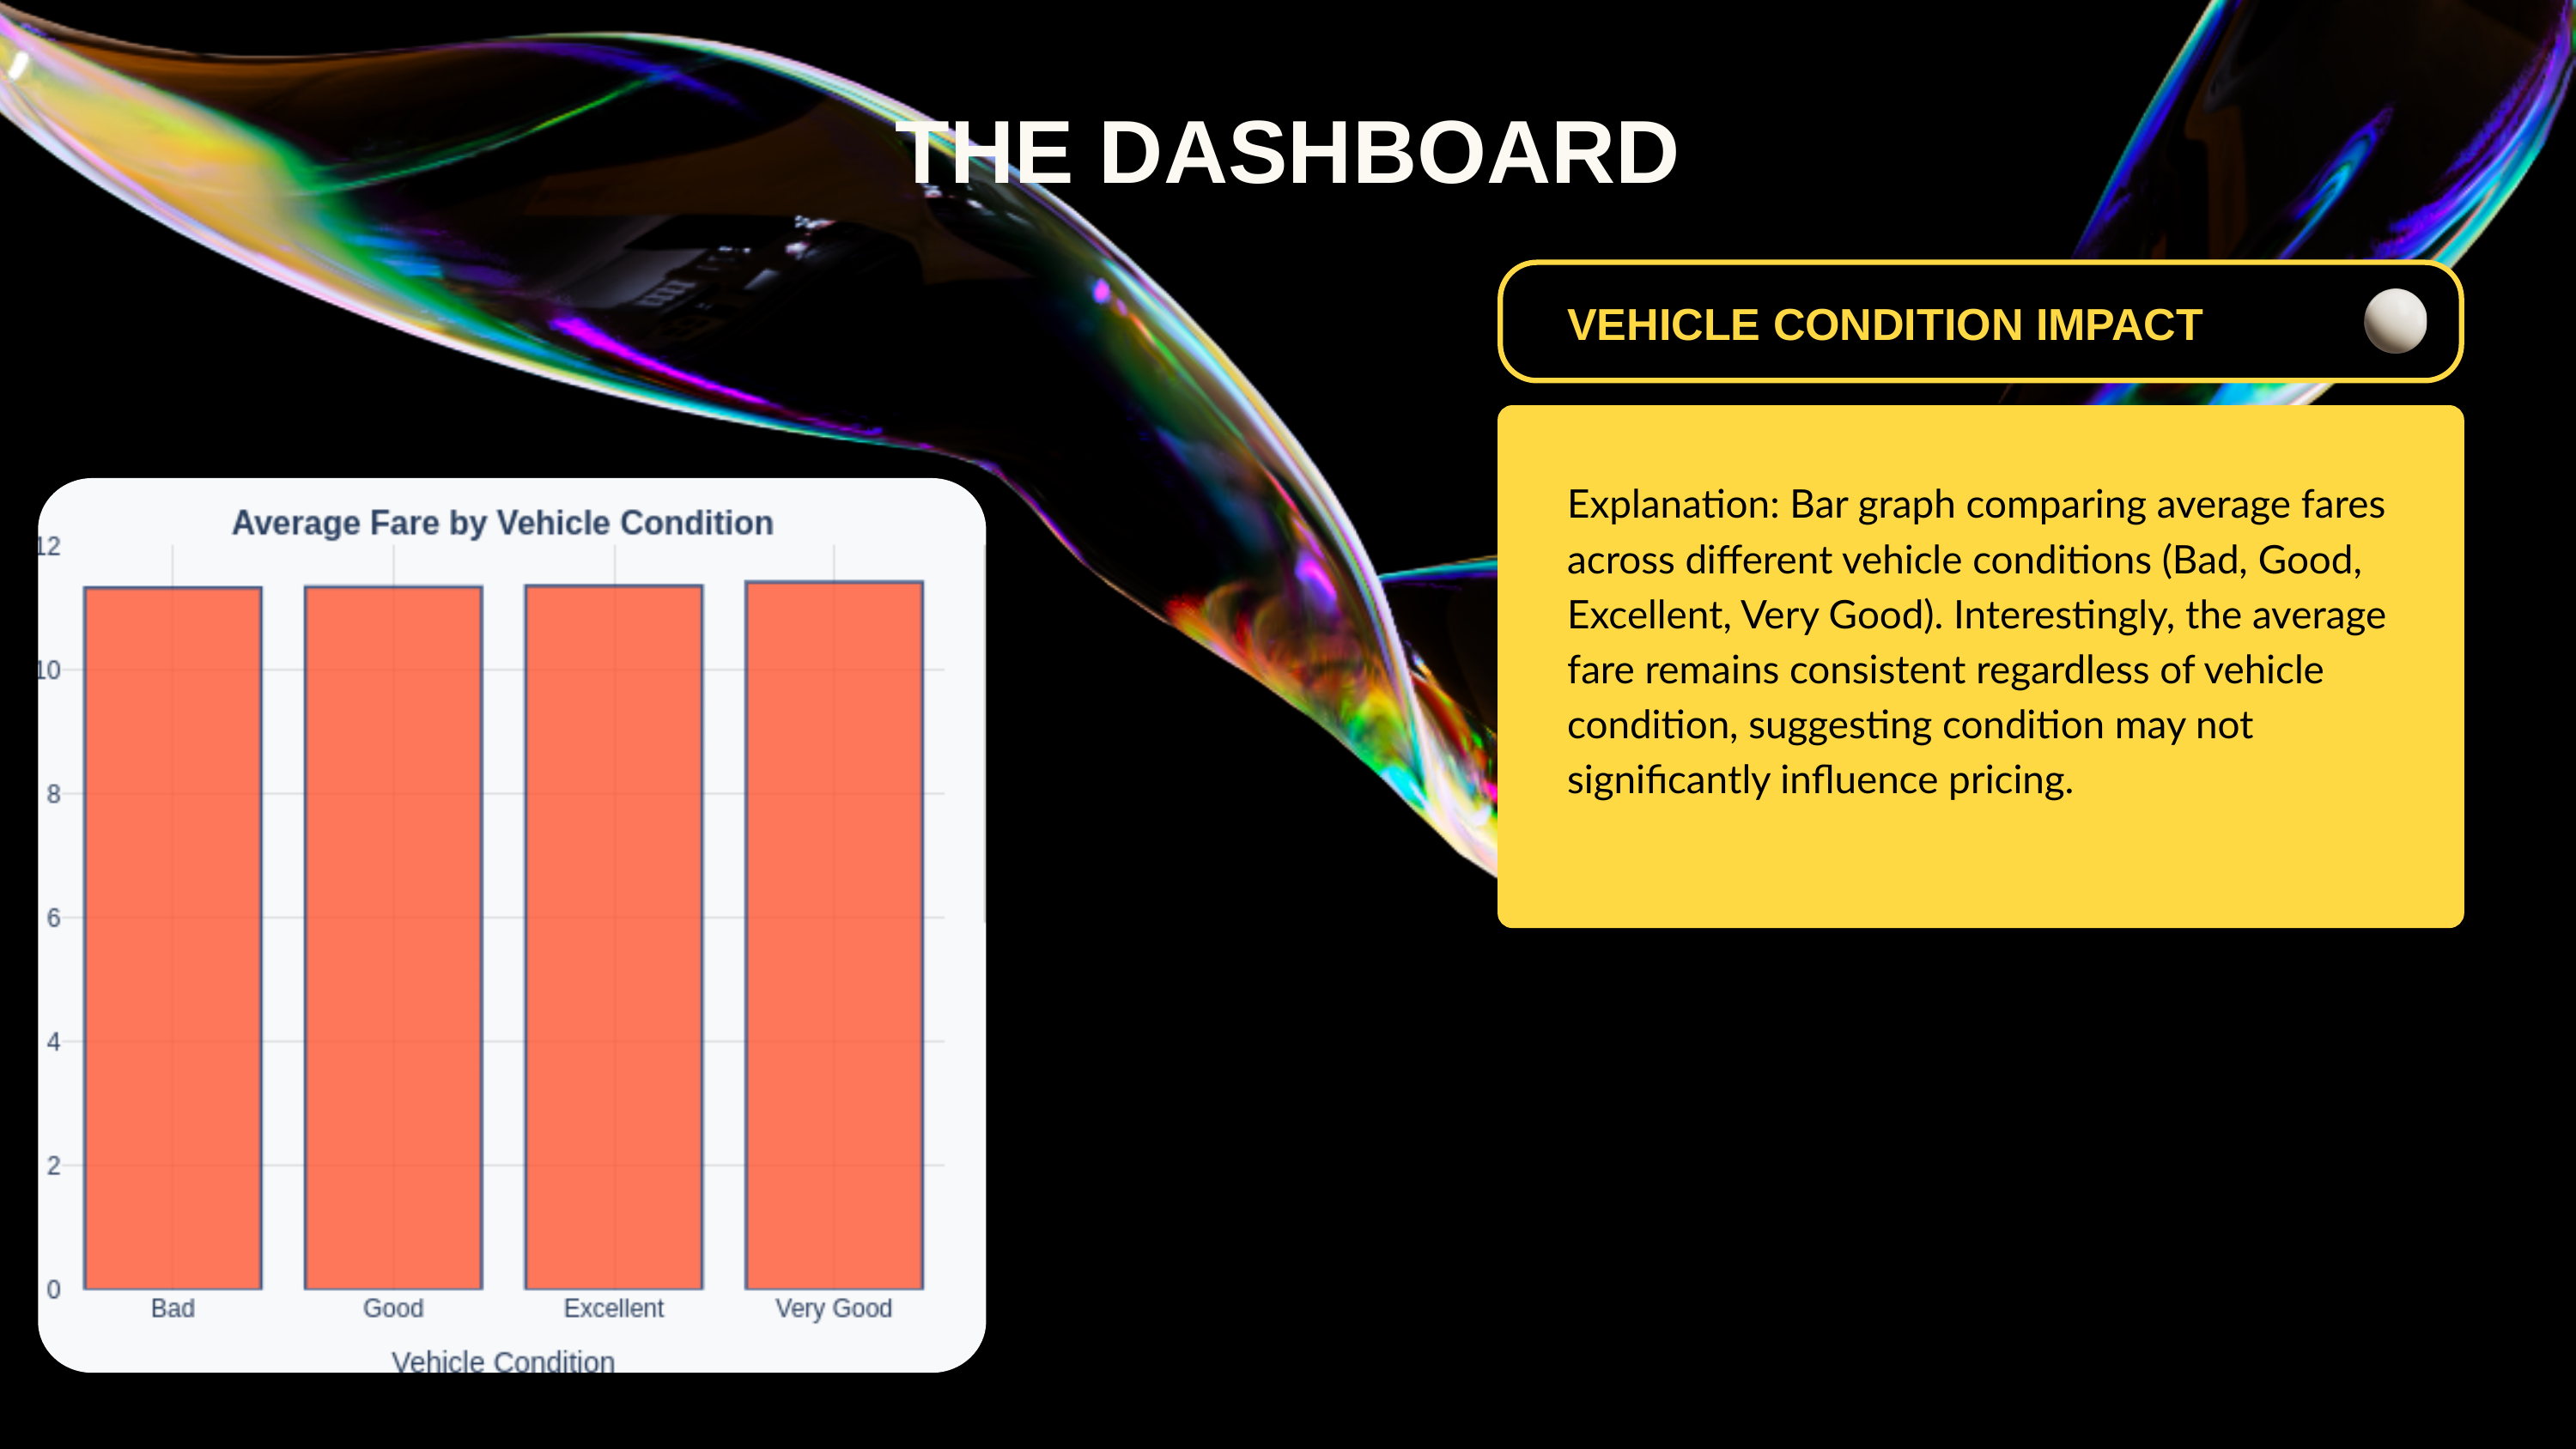

THE DASHBOARD

VEHICLE CONDITION IMPACT

Explanation: Bar graph comparing average fares across different vehicle conditions (Bad, Good, Excellent, Very Good). Interestingly, the average fare remains consistent regardless of vehicle condition, suggesting condition may not significantly influence pricing.